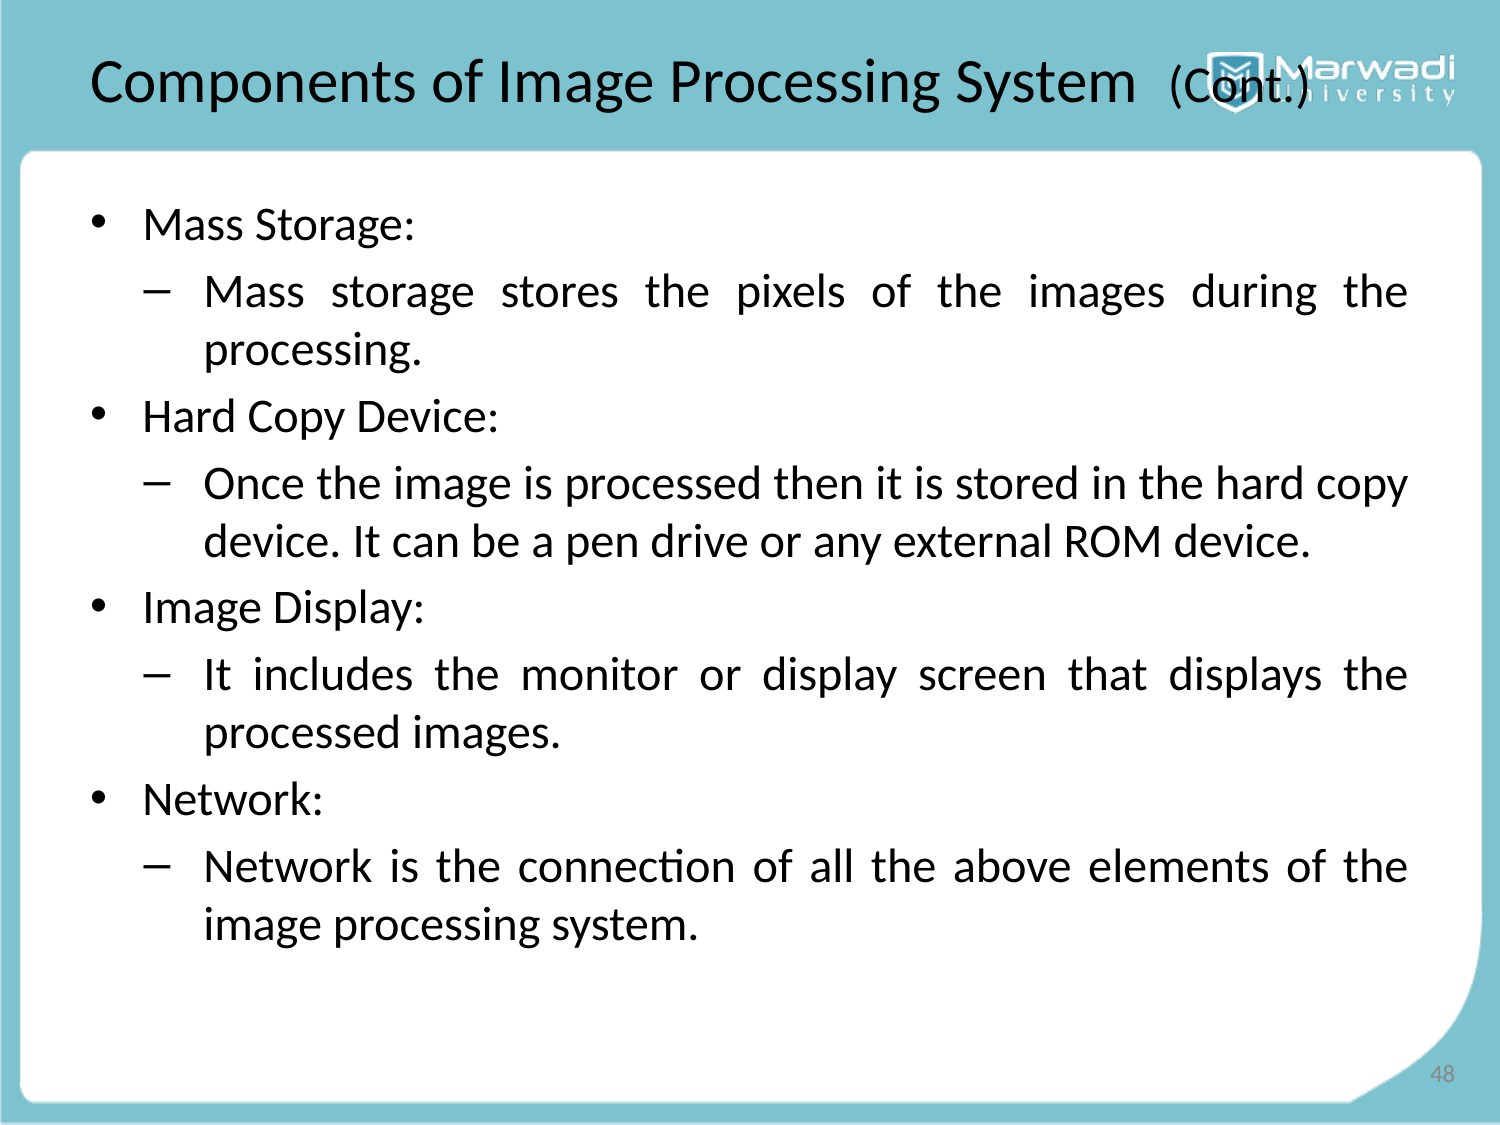

# Components of Image Processing System  (Cont.)
Mass Storage:
Mass storage stores the pixels of the images during the processing.
Hard Copy Device:
Once the image is processed then it is stored in the hard copy device. It can be a pen drive or any external ROM device.
Image Display:
It includes the monitor or display screen that displays the processed images.
Network:
Network is the connection of all the above elements of the image processing system.
48